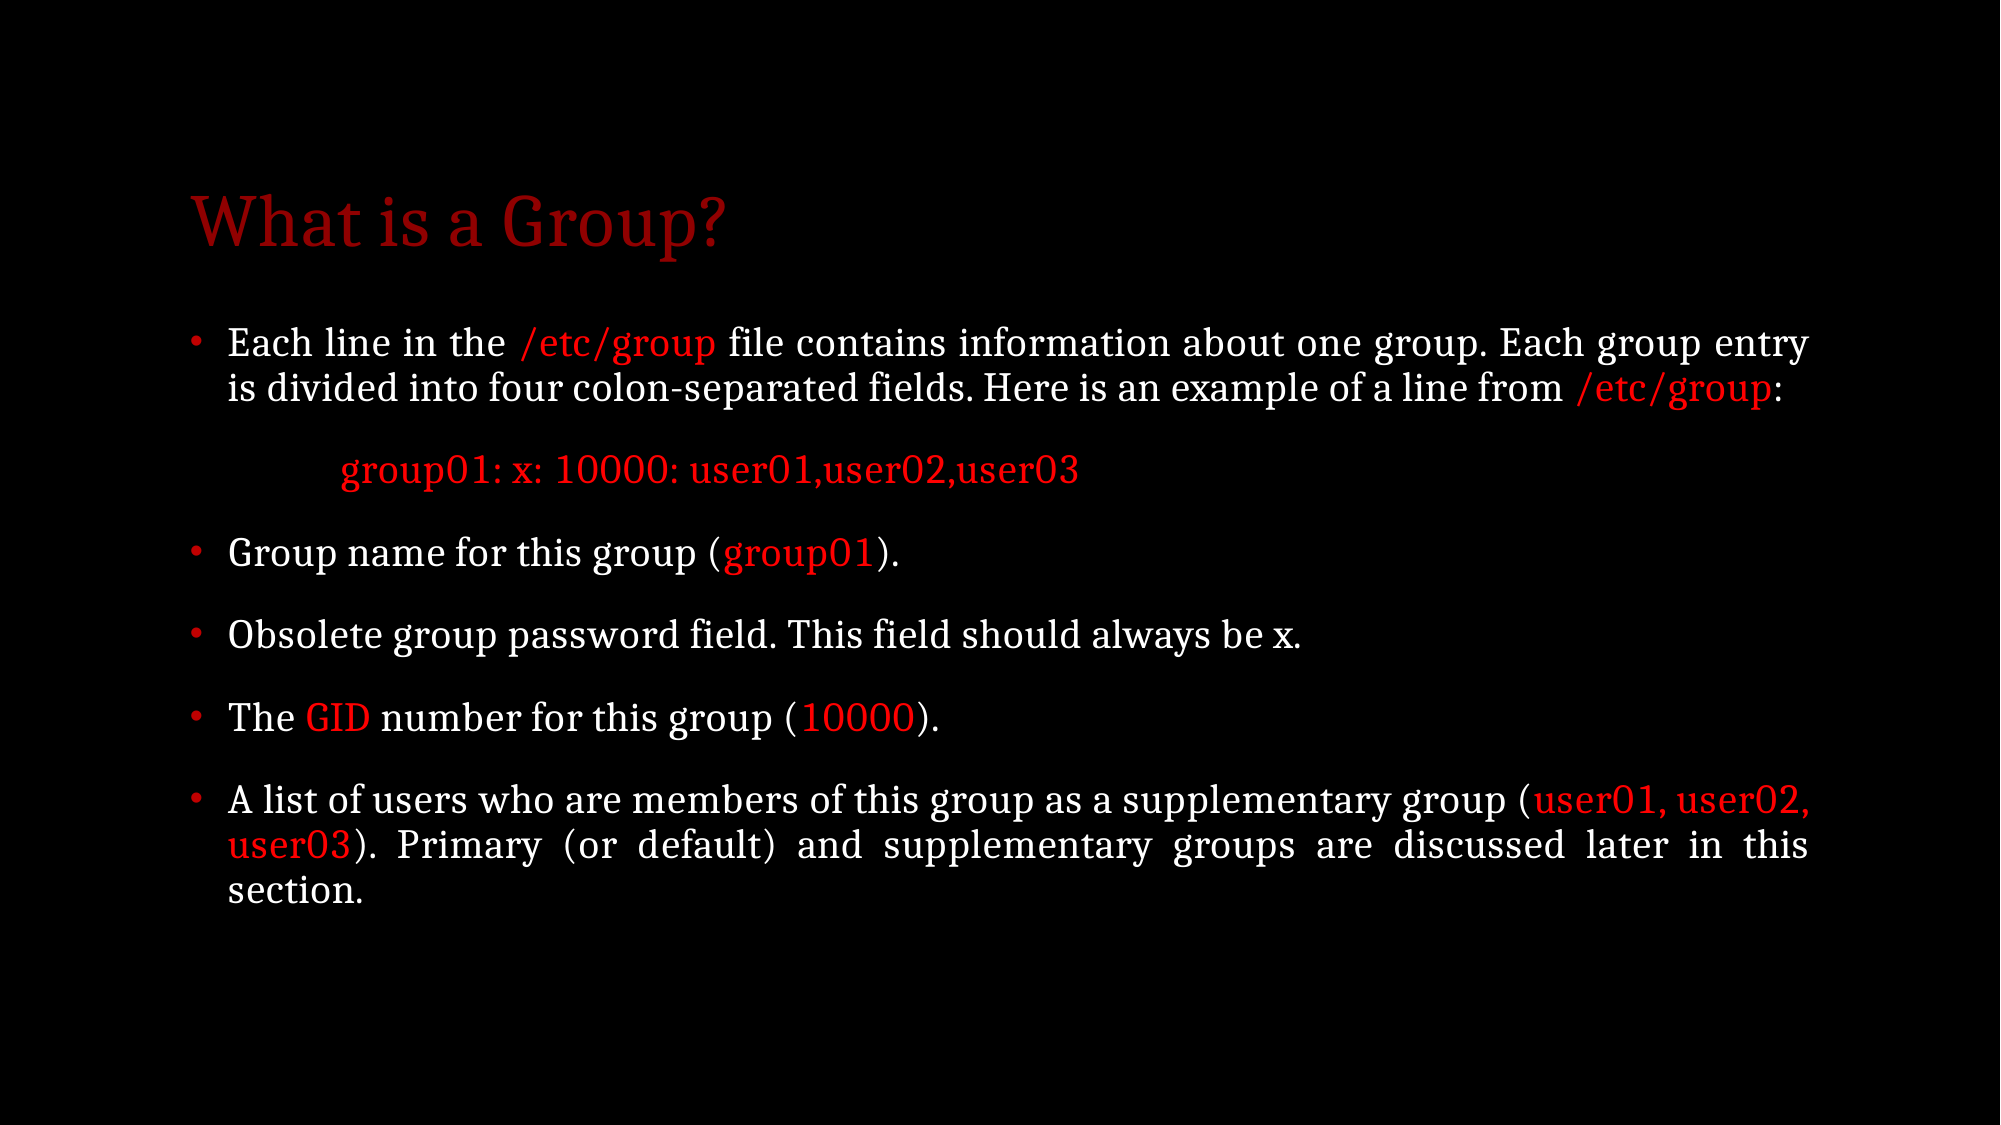

# What is a Group?
Each line in the /etc/group file contains information about one group. Each group entry is divided into four colon-separated fields. Here is an example of a line from /etc/group:
	group01: x: 10000: user01,user02,user03
Group name for this group (group01).
Obsolete group password field. This field should always be x.
The GID number for this group (10000).
A list of users who are members of this group as a supplementary group (user01, user02, user03). Primary (or default) and supplementary groups are discussed later in this section.